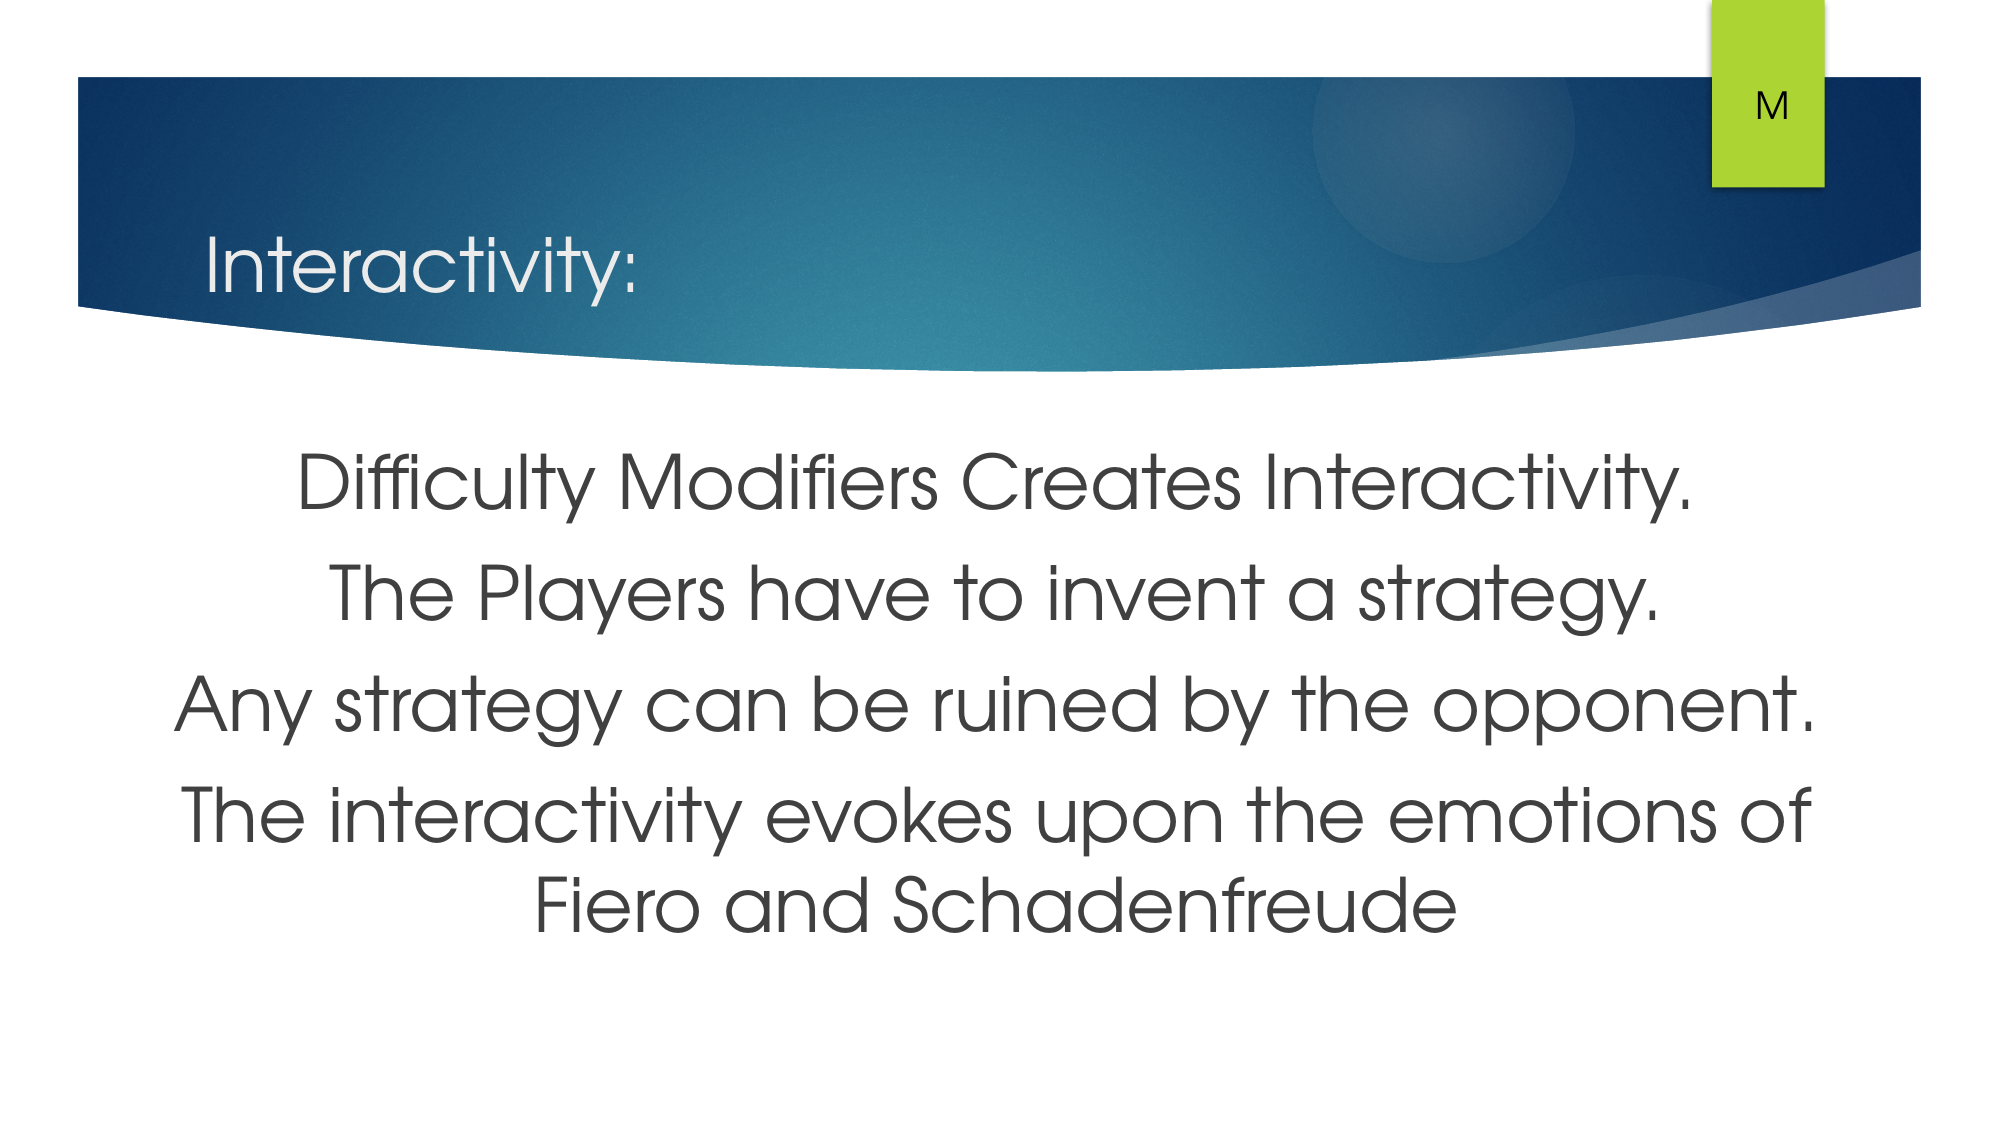

M
# Interactivity:
Difficulty Modifiers Creates Interactivity.
The Players have to invent a strategy.
Any strategy can be ruined by the opponent.
The interactivity evokes upon the emotions of Fiero and Schadenfreude